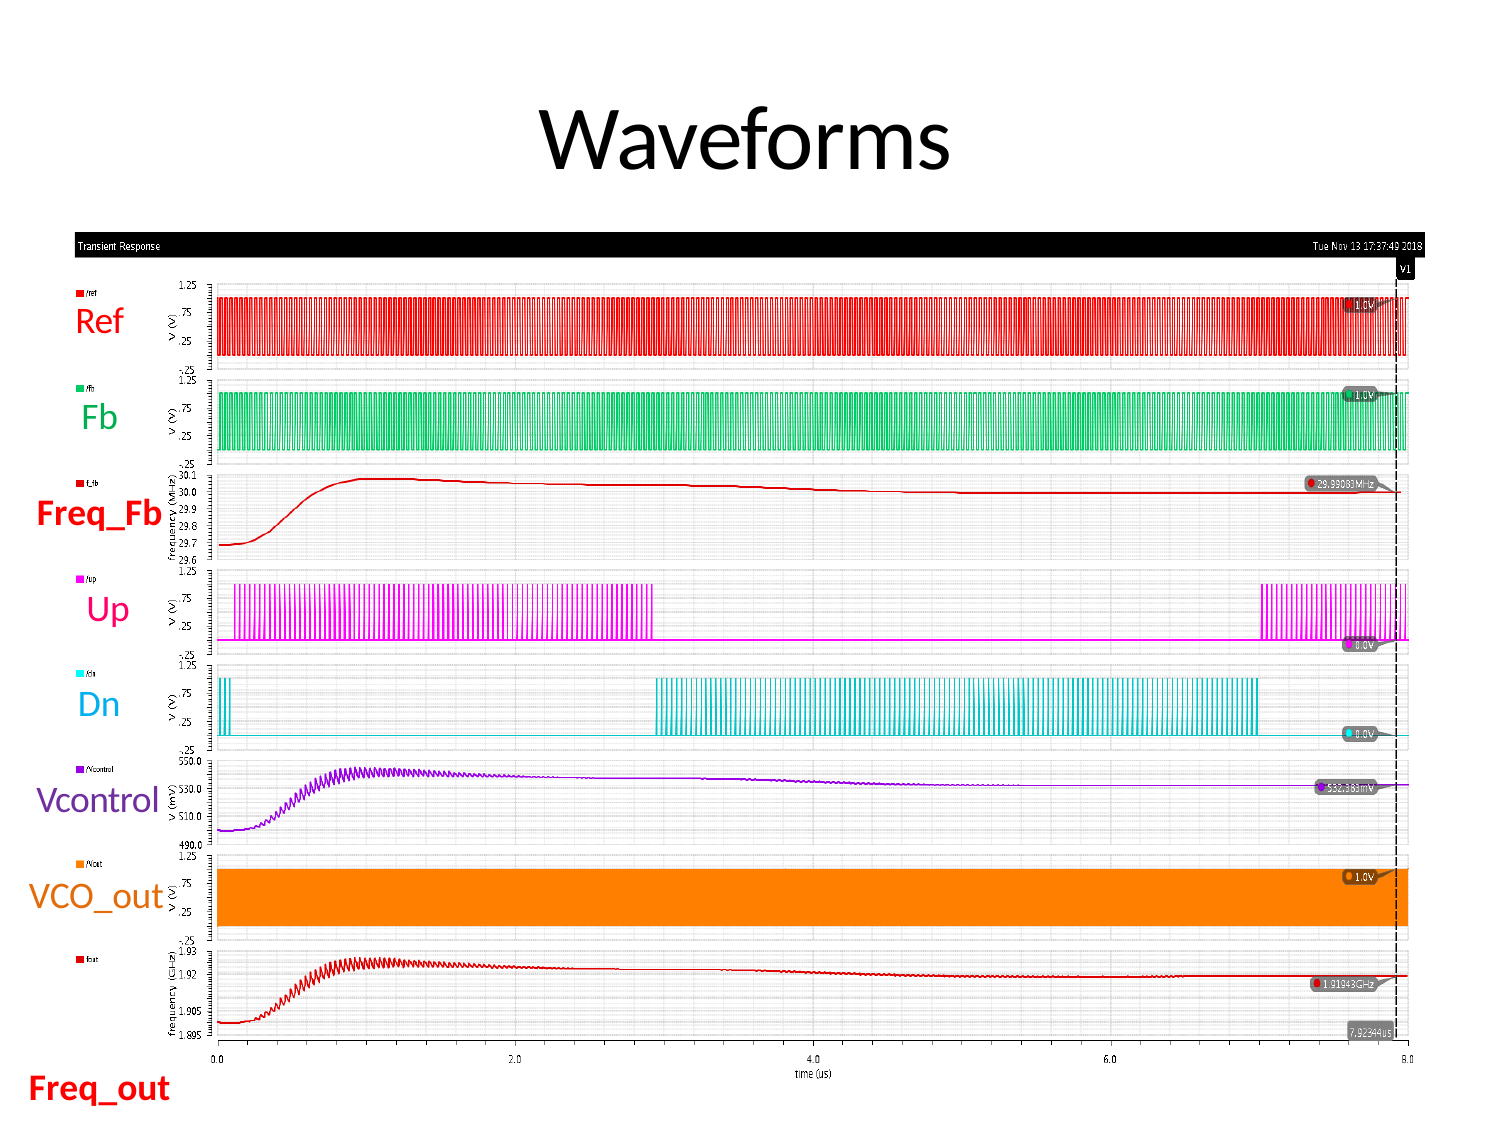

# Waveforms

Ref

Fb
Freq_Fb  Up  Dn
Vcontrol  VCO_out  Freq_out